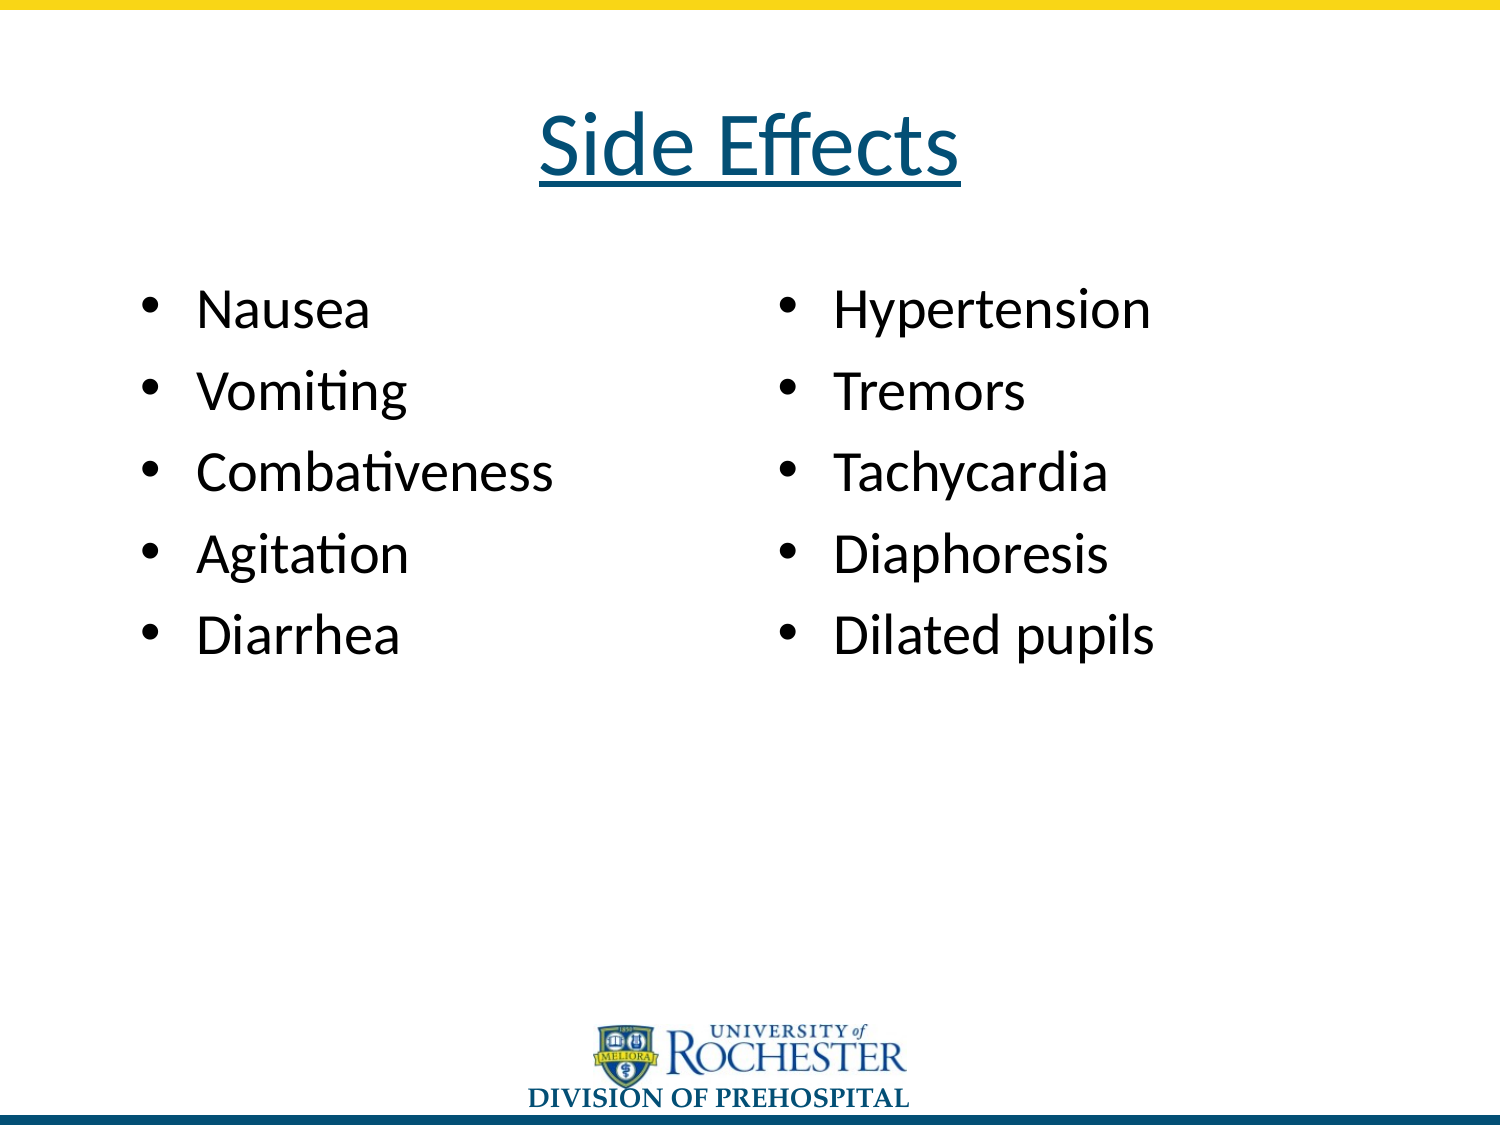

# Side Effects
Nausea
Vomiting
Combativeness
Agitation
Diarrhea
Hypertension
Tremors
Tachycardia
Diaphoresis
Dilated pupils